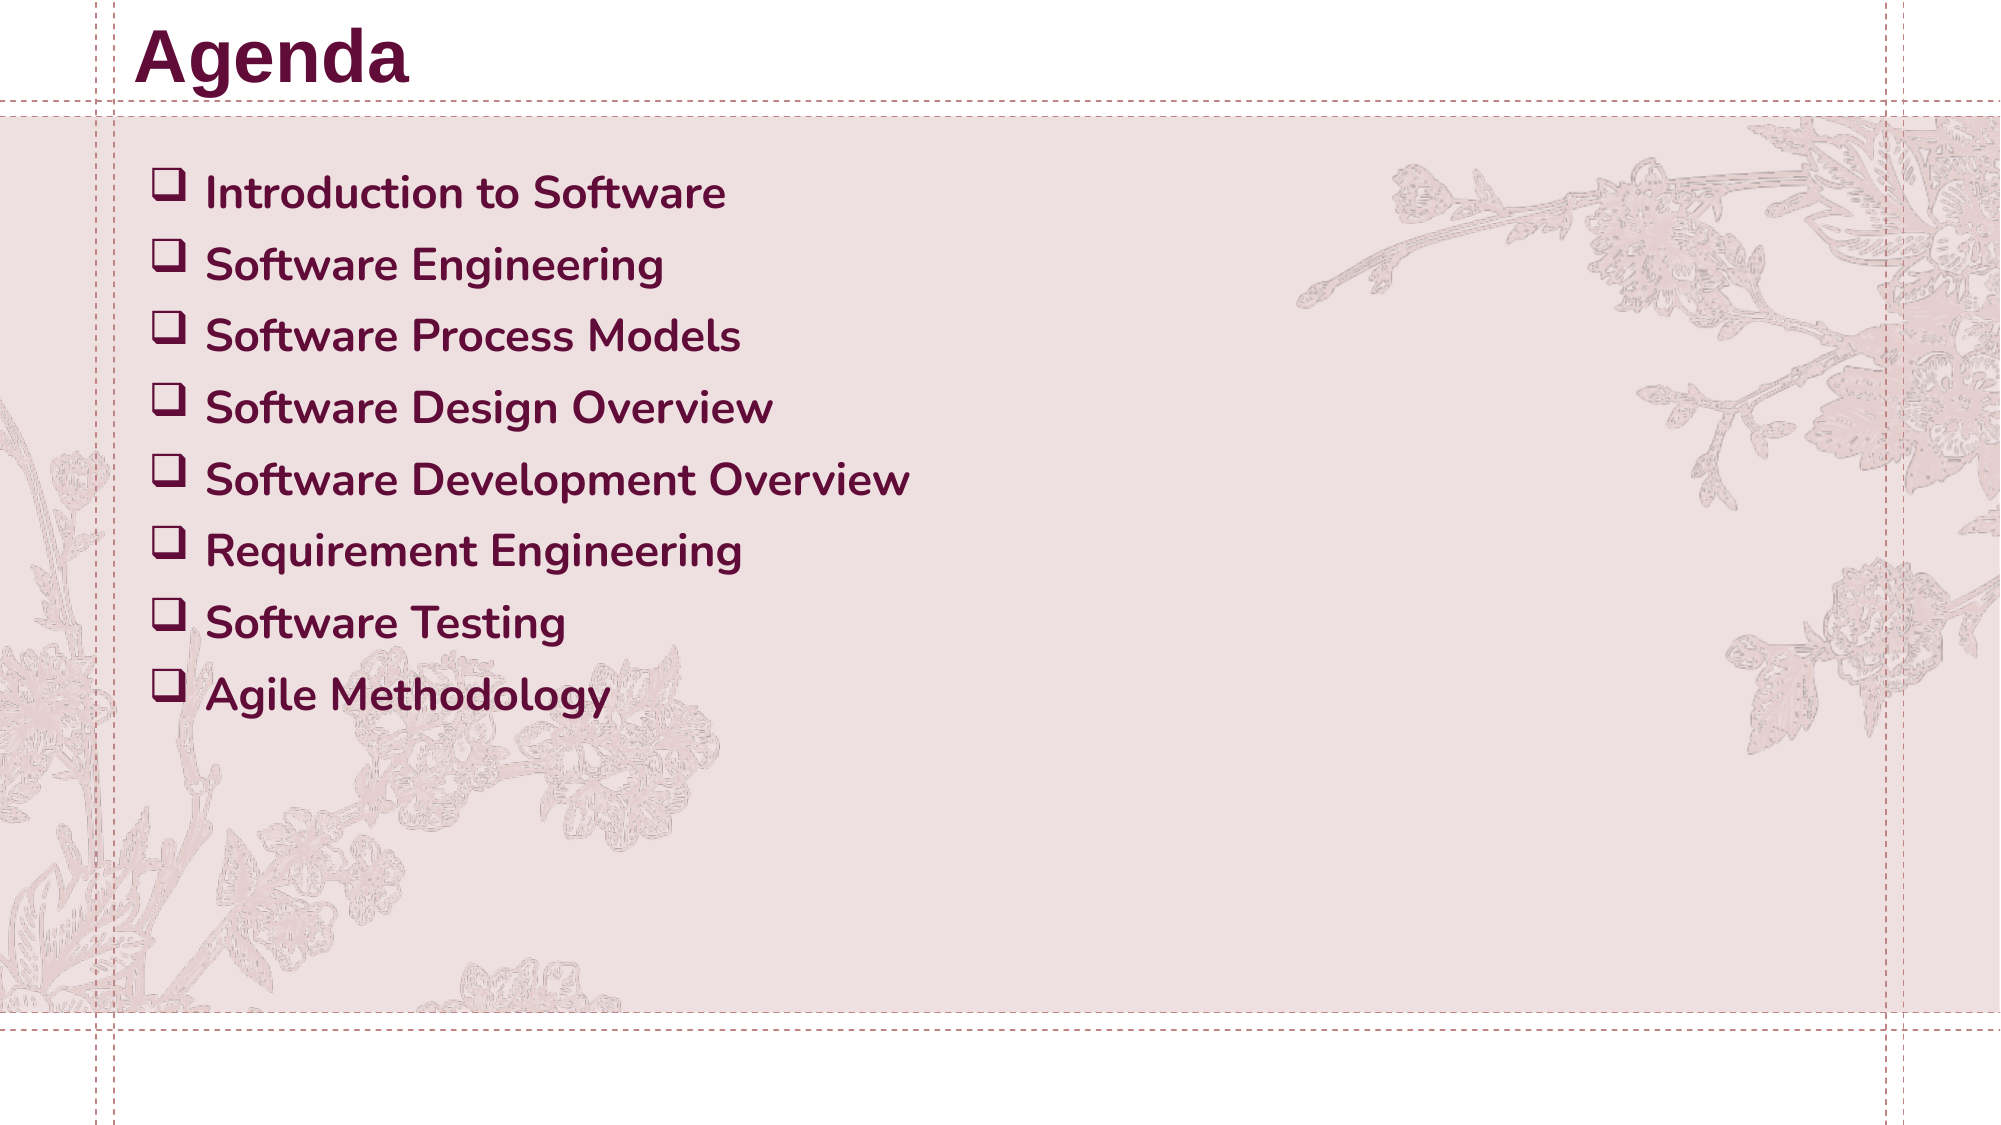

Agenda
Introduction to Software
Software Engineering
Software Process Models
Software Design Overview
Software Development Overview
Requirement Engineering
Software Testing
Agile Methodology